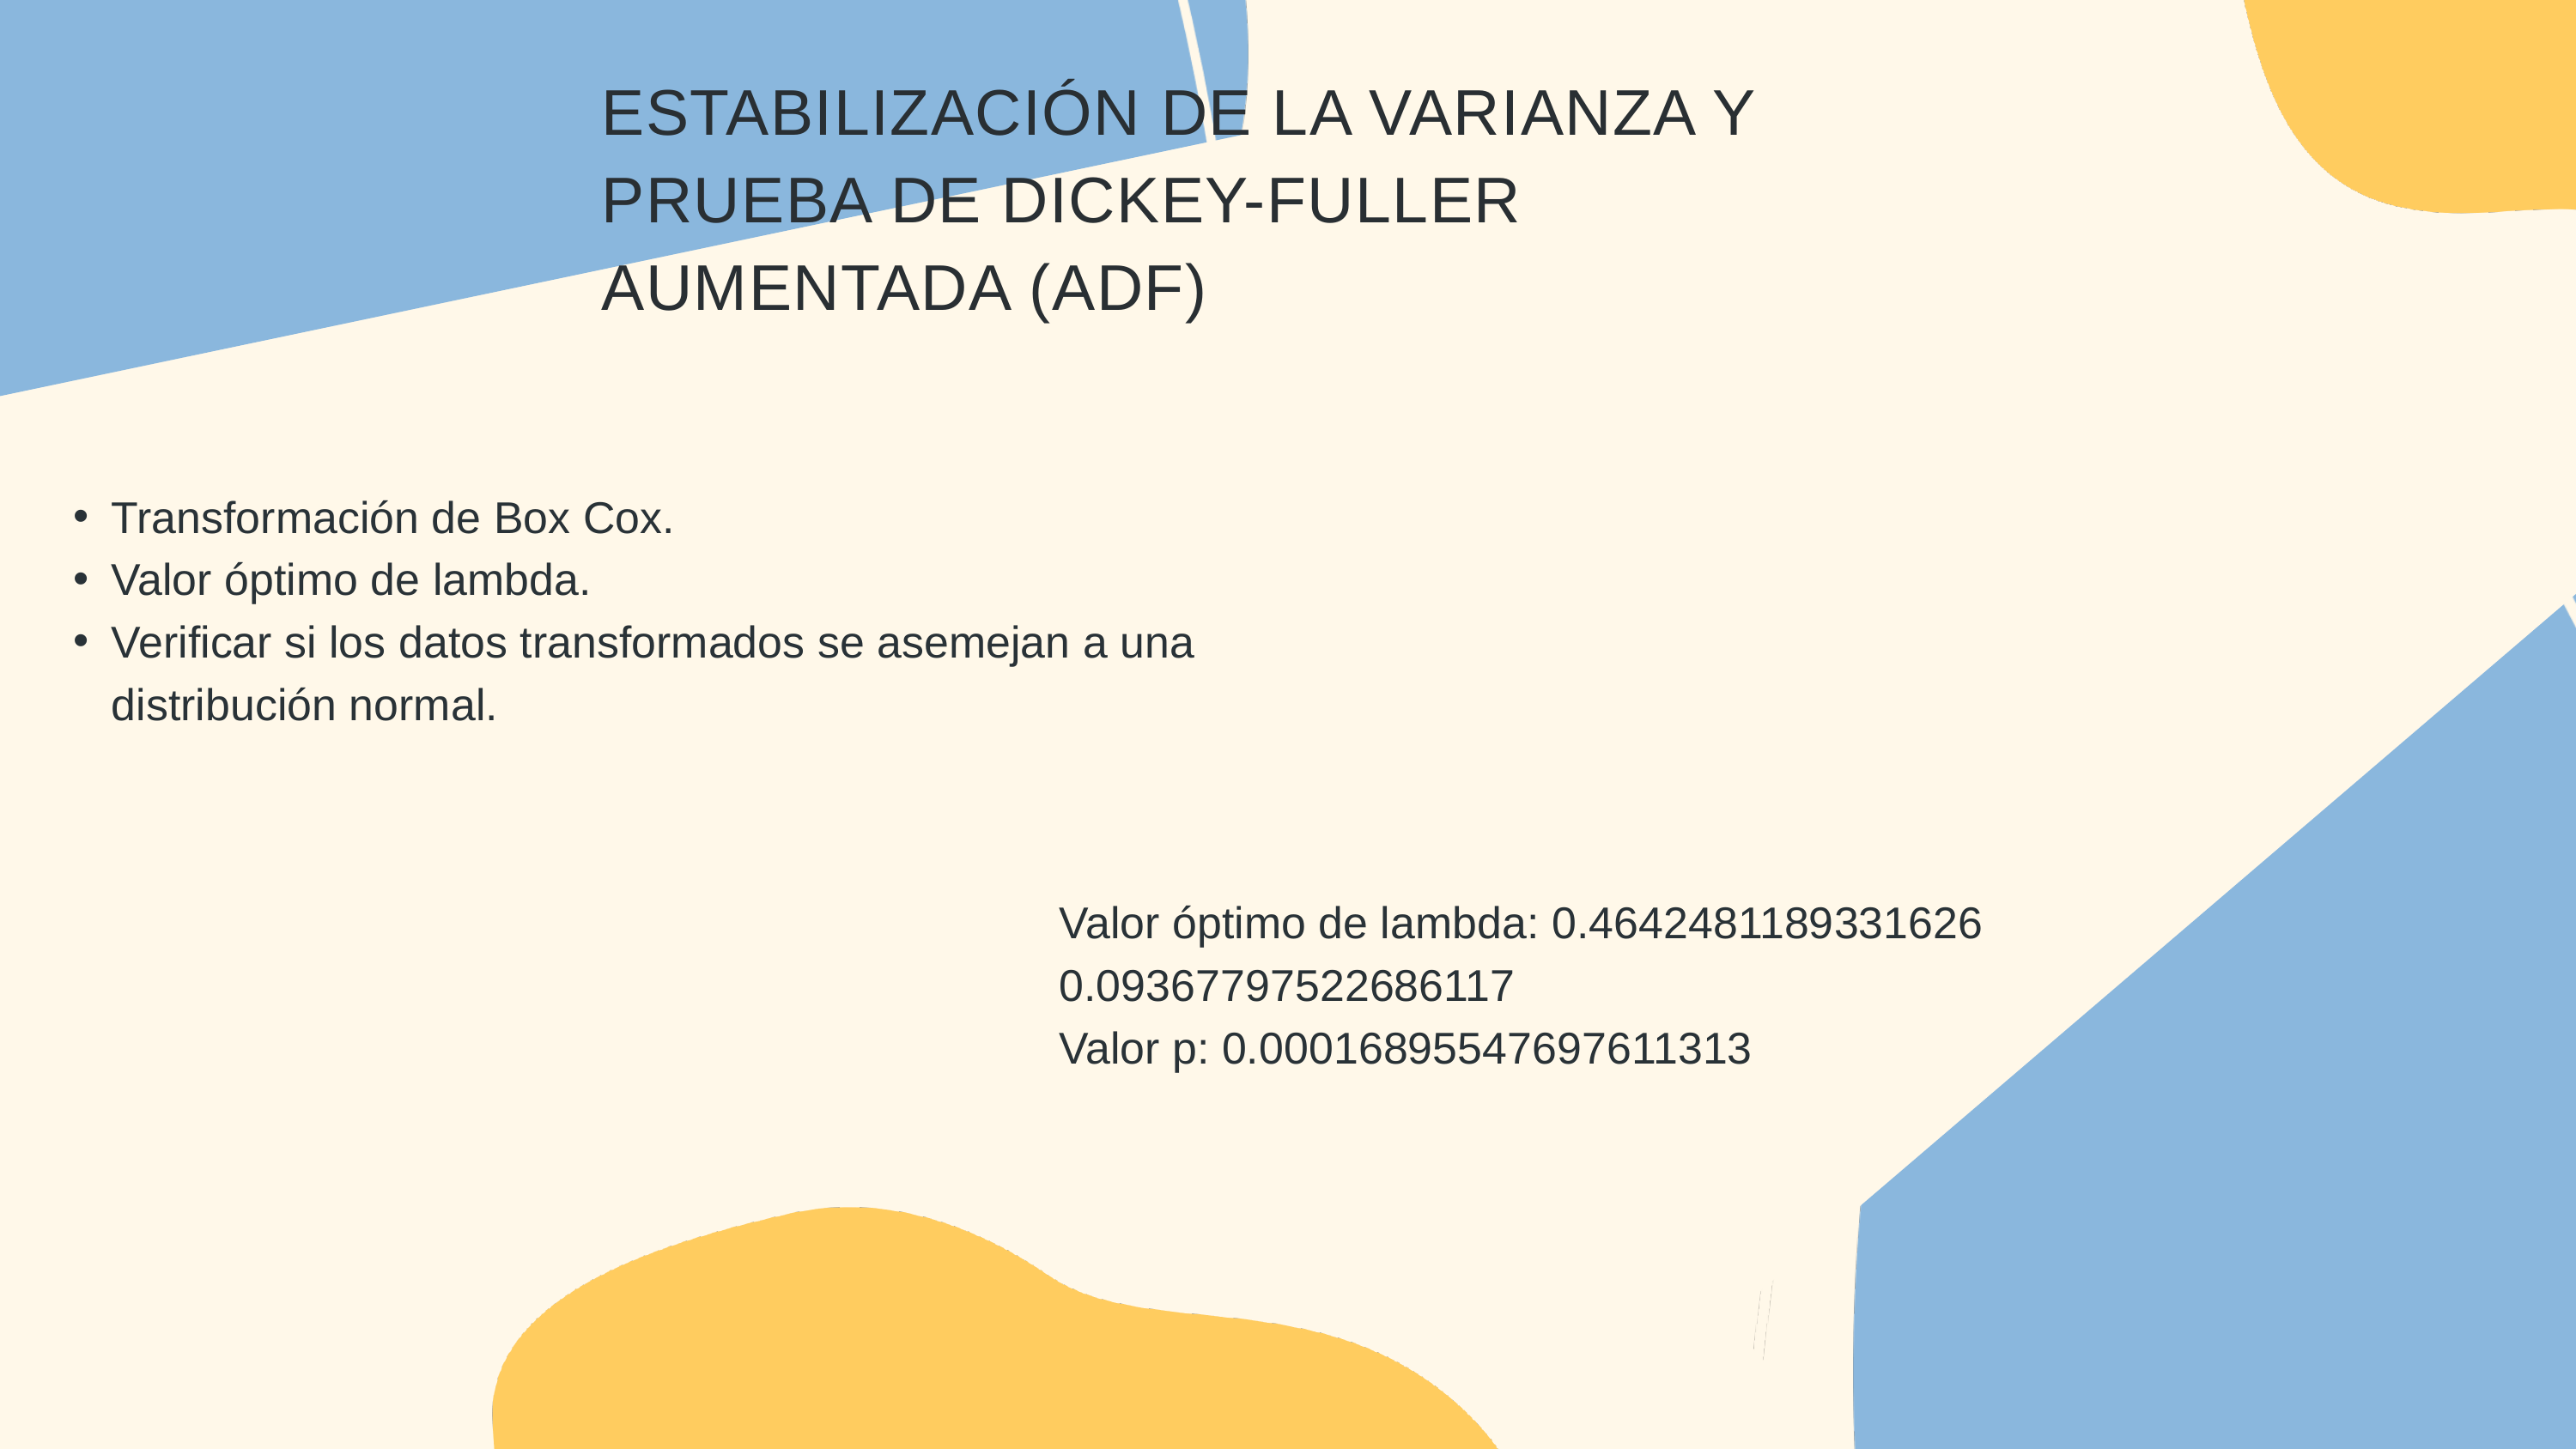

ESTABILIZACIÓN DE LA VARIANZA Y PRUEBA DE DICKEY-FULLER AUMENTADA (ADF)
Transformación de Box Cox.
Valor óptimo de lambda.
Verificar si los datos transformados se asemejan a una distribución normal.

Valor óptimo de lambda: 0.4642481189331626
0.09367797522686117
Valor p: 0.00016895547697611313